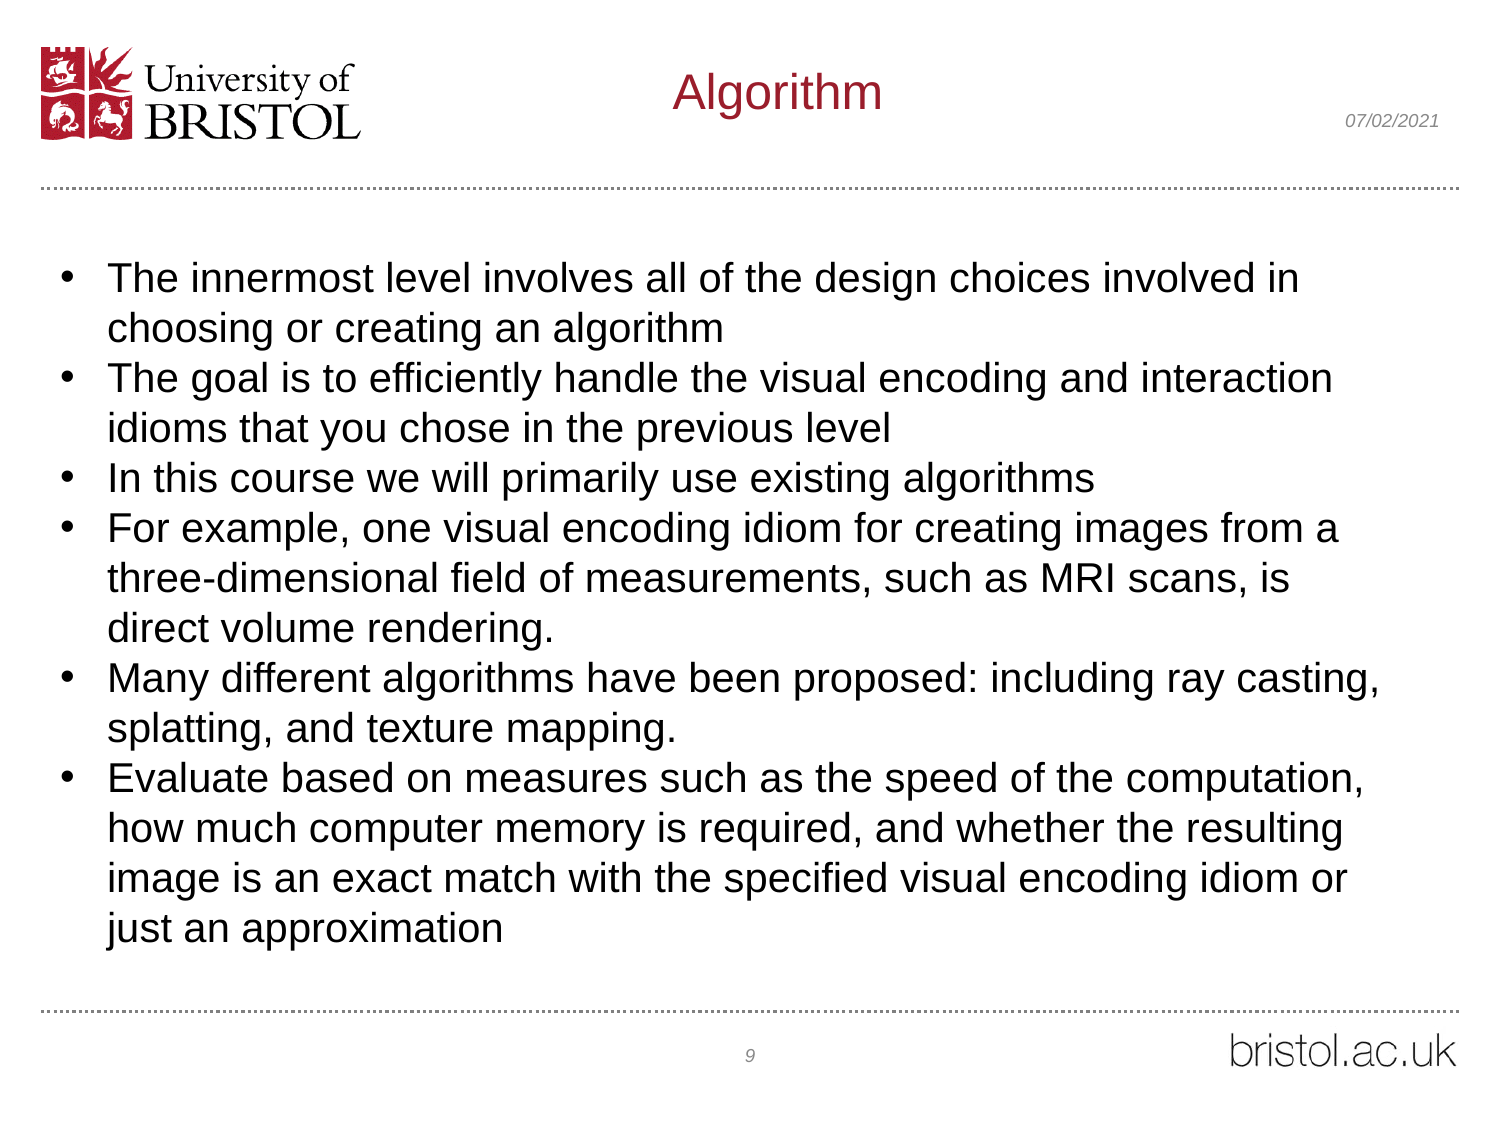

# Algorithm
07/02/2021
The innermost level involves all of the design choices involved in choosing or creating an algorithm
The goal is to efficiently handle the visual encoding and interaction idioms that you chose in the previous level
In this course we will primarily use existing algorithms
For example, one visual encoding idiom for creating images from a three-dimensional field of measurements, such as MRI scans, is direct volume rendering.
Many different algorithms have been proposed: including ray casting, splatting, and texture mapping.
Evaluate based on measures such as the speed of the computation, how much computer memory is required, and whether the resulting image is an exact match with the specified visual encoding idiom or just an approximation

9